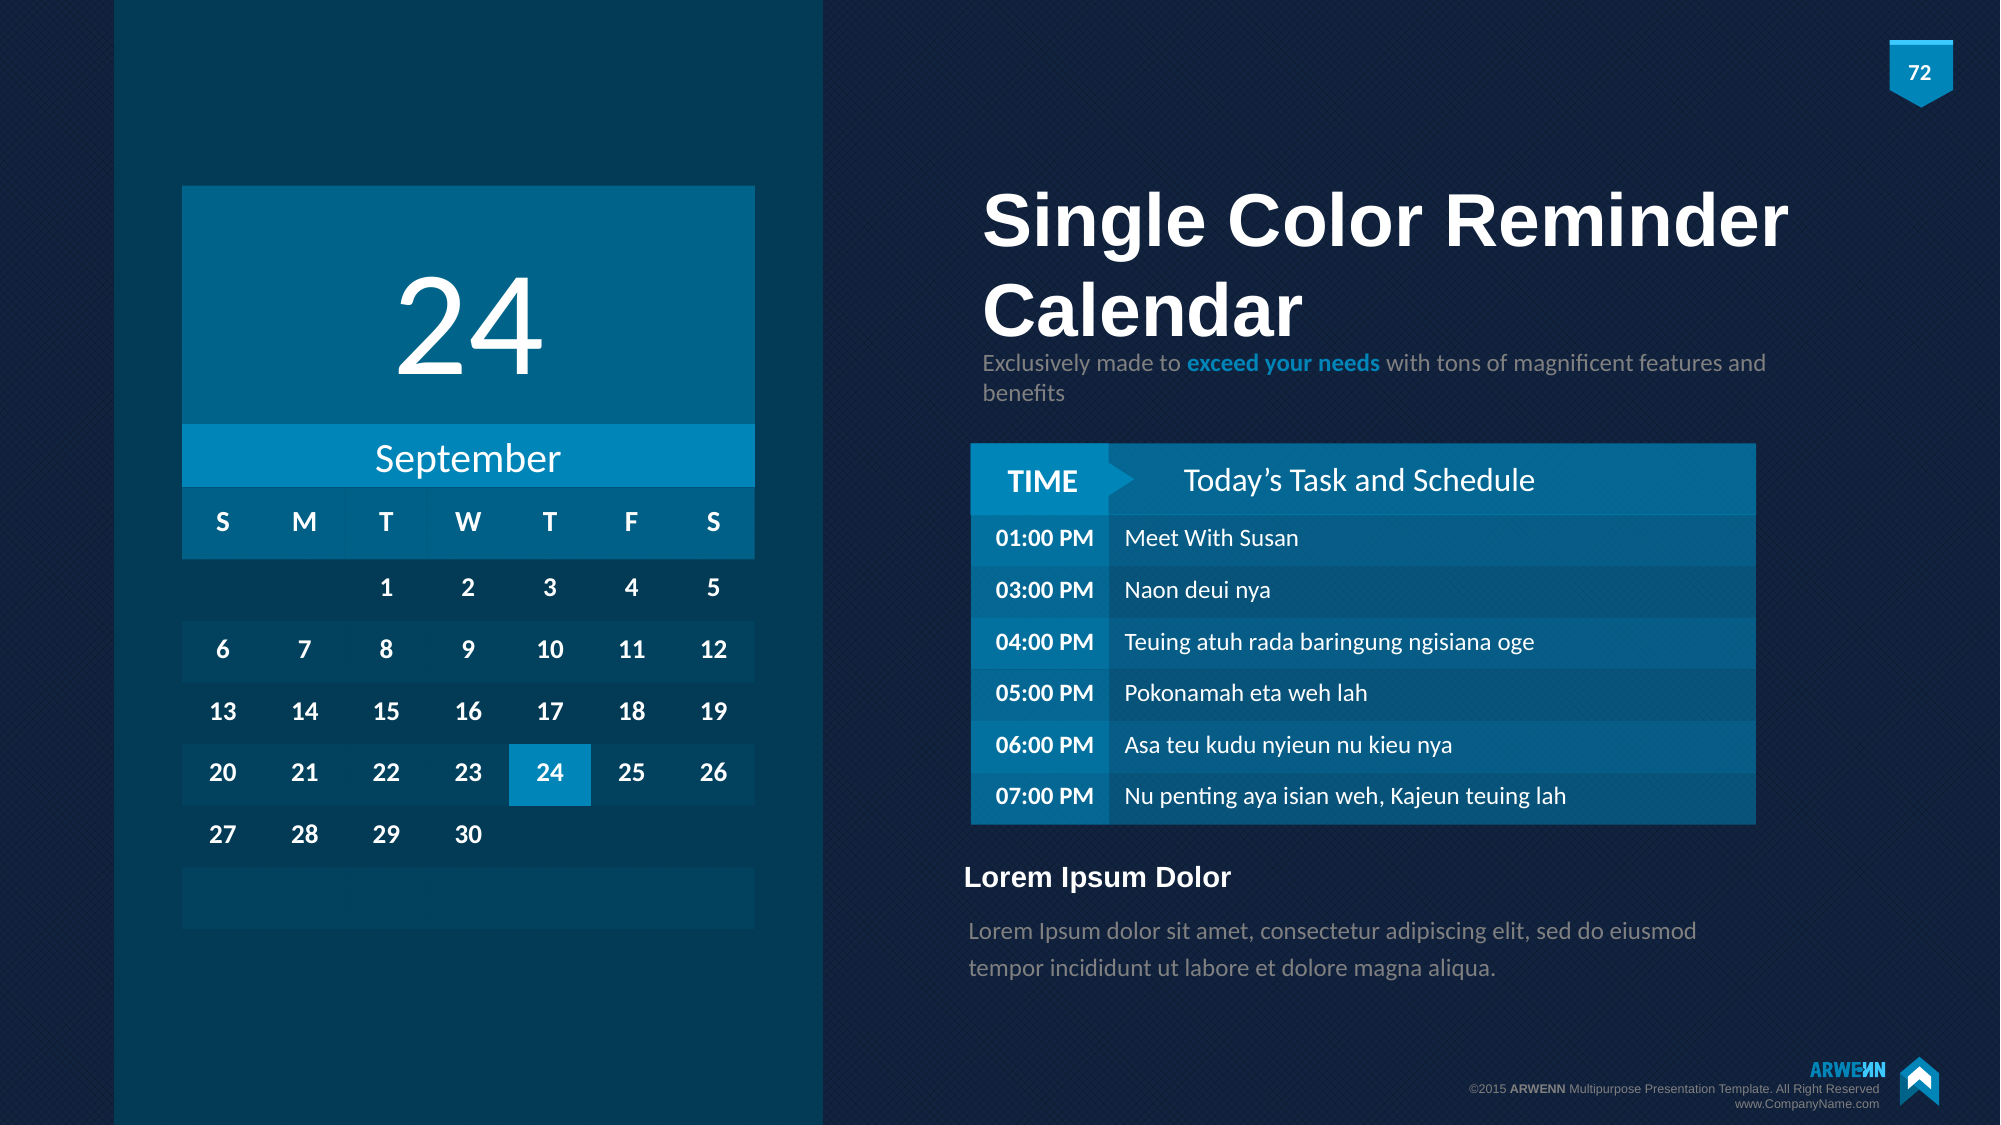

# Single Color Reminder Calendar

24
Exclusively made to exceed your needs with tons of magnificent features and benefits

September

Today’s Task and Schedule
TIME
| S | M | T | W | T | F | S |
| --- | --- | --- | --- | --- | --- | --- |
|  |  | 1 | 2 | 3 | 4 | 5 |
| 6 | 7 | 8 | 9 | 10 | 11 | 12 |
| 13 | 14 | 15 | 16 | 17 | 18 | 19 |
| 20 | 21 | 22 | 23 | 24 | 25 | 26 |
| 27 | 28 | 29 | 30 |  |  |  |
|  |  |  |  |  |  |  |
| 01:00 PM | Meet With Susan |
| --- | --- |
| 03:00 PM | Naon deui nya |
| 04:00 PM | Teuing atuh rada baringung ngisiana oge |
| 05:00 PM | Pokonamah eta weh lah |
| 06:00 PM | Asa teu kudu nyieun nu kieu nya |
| 07:00 PM | Nu penting aya isian weh, Kajeun teuing lah |
Lorem Ipsum Dolor
Lorem Ipsum dolor sit amet, consectetur adipiscing elit, sed do eiusmod tempor incididunt ut labore et dolore magna aliqua.